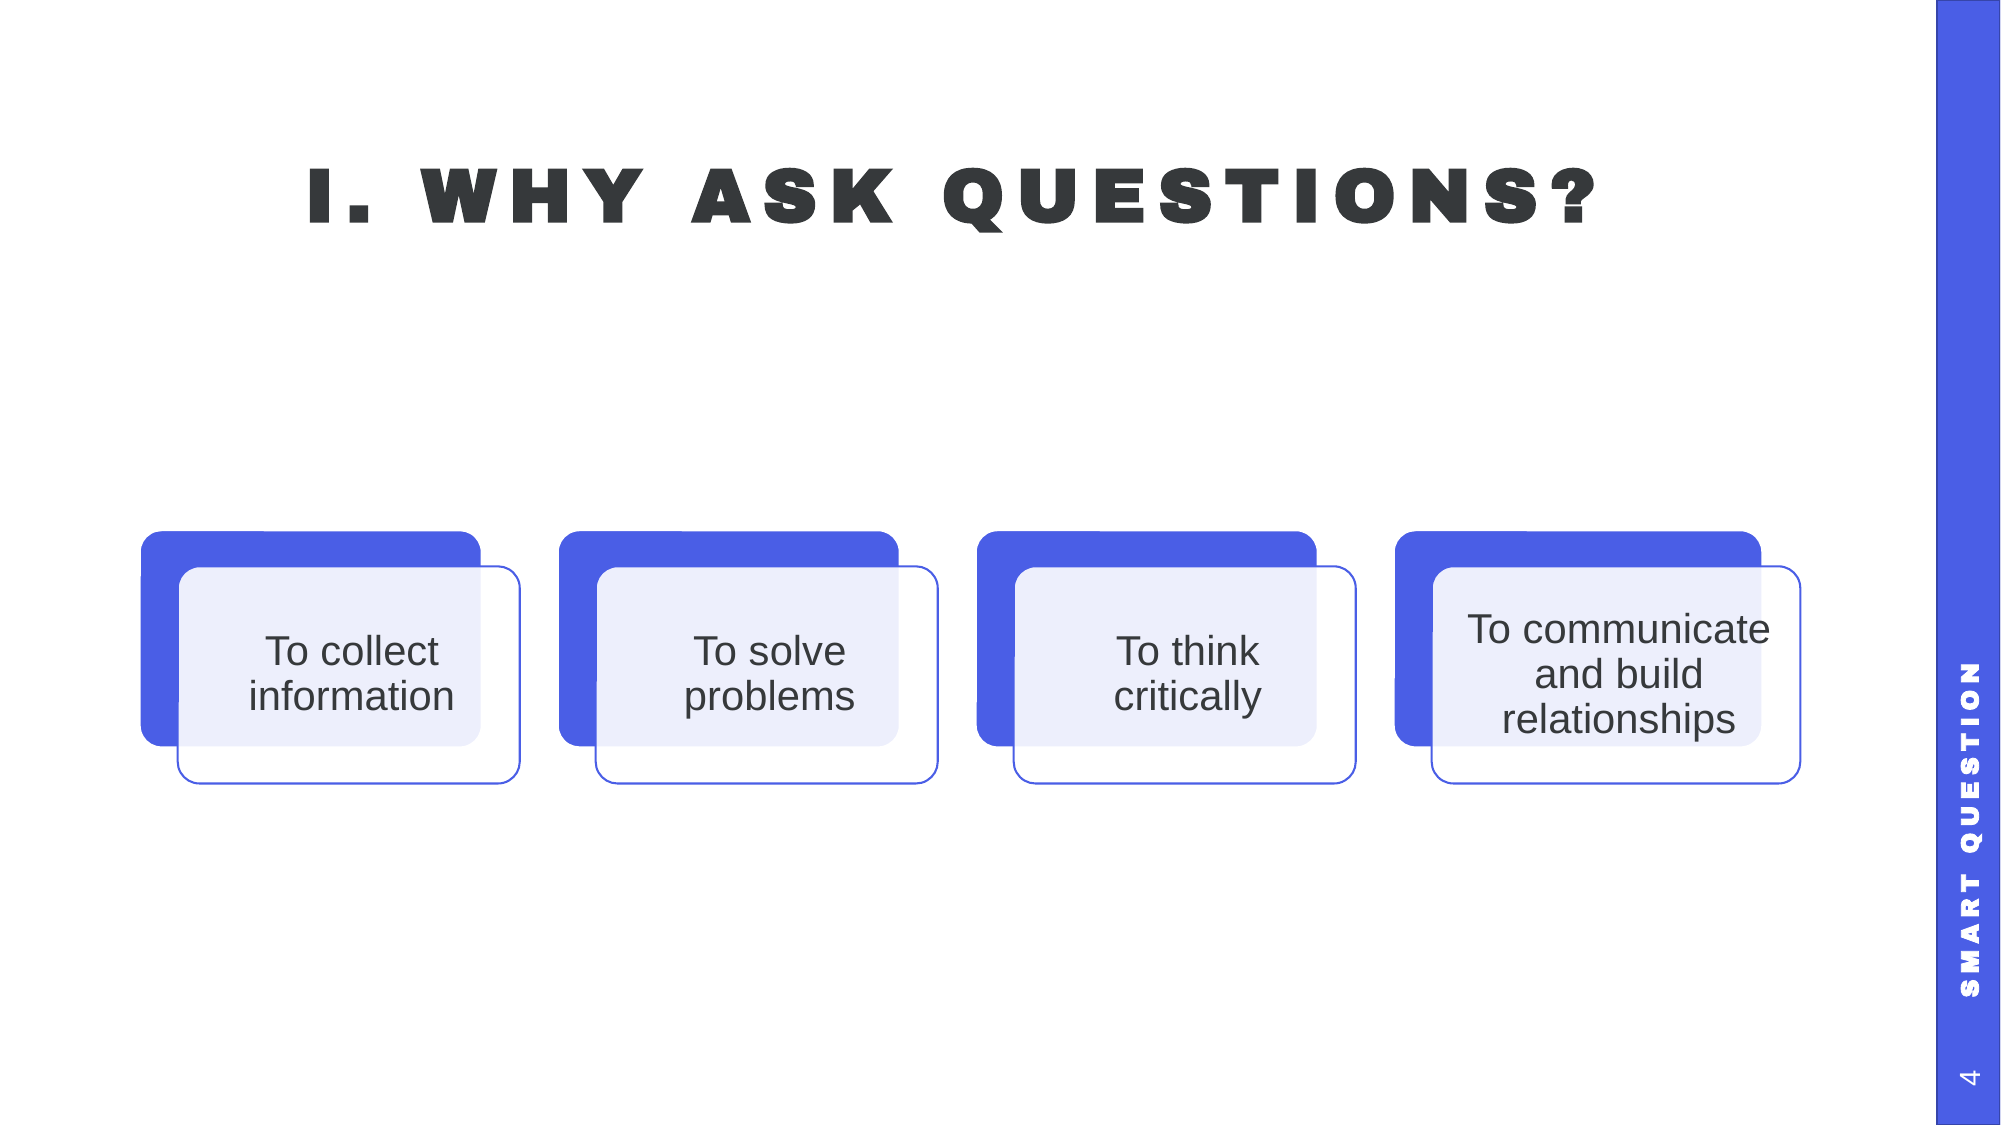

# I. Why ask questions?
To collect information
To solve problems
To think critically
To communicate and build relationships
smart question
4